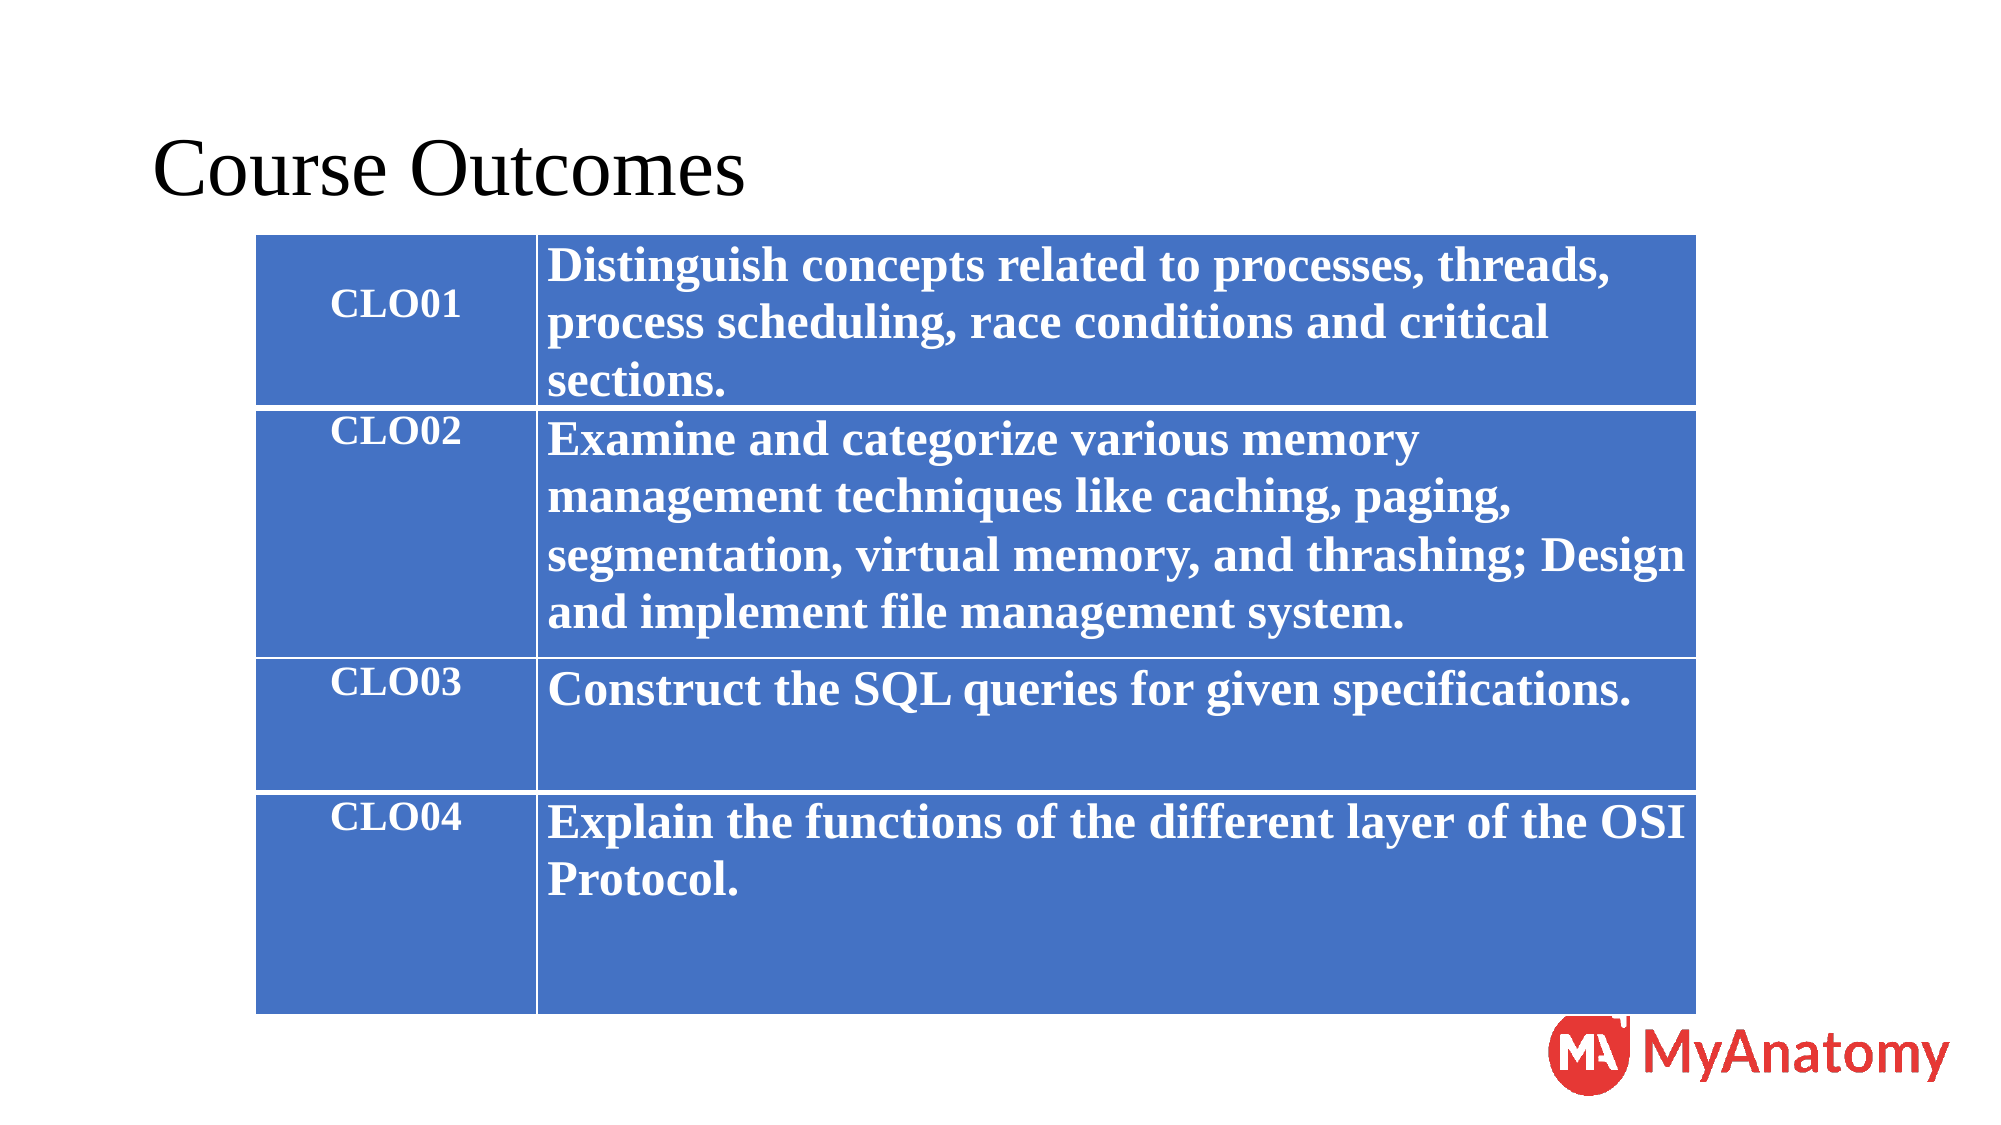

# Course Outcomes
| CLO01 | Distinguish concepts related to processes, threads, process scheduling, race conditions and critical sections. |
| --- | --- |
| CLO02 | Examine and categorize various memory management techniques like caching, paging, segmentation, virtual memory, and thrashing; Design and implement file management system. |
| CLO03 | Construct the SQL queries for given specifications. |
| CLO04 | Explain the functions of the different layer of the OSI Protocol. |